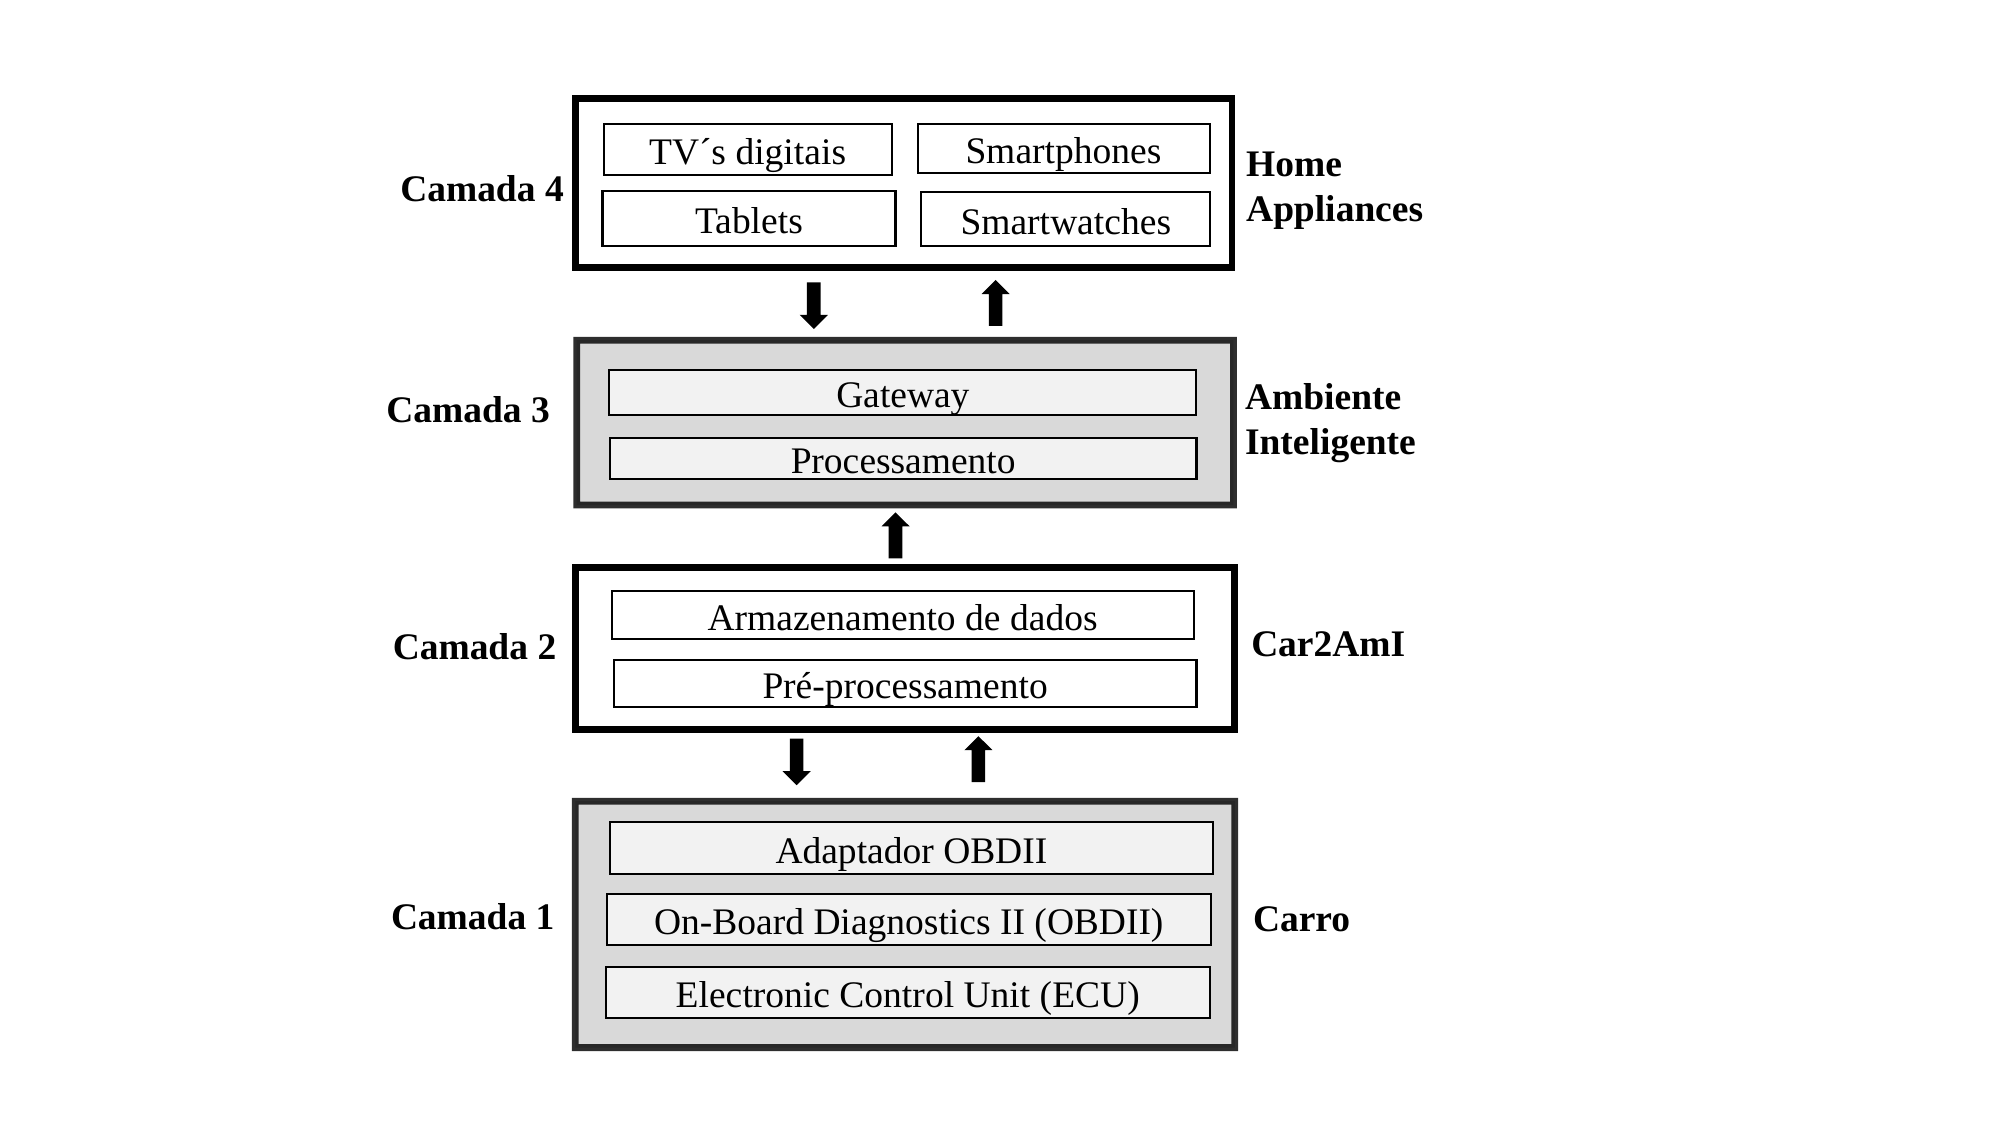

Smartphones
TV´s digitais
Home Appliances
Camada 4
Tablets
Smartwatches

Ambiente
Inteligente
Gateway
Camada 3
Processamento

Armazenamento de dados
Car2AmI
Camada 2
Pré-processamento

Adaptador OBDII
Camada 1
Carro
On-Board Diagnostics II (OBDII)
Electronic Control Unit (ECU)